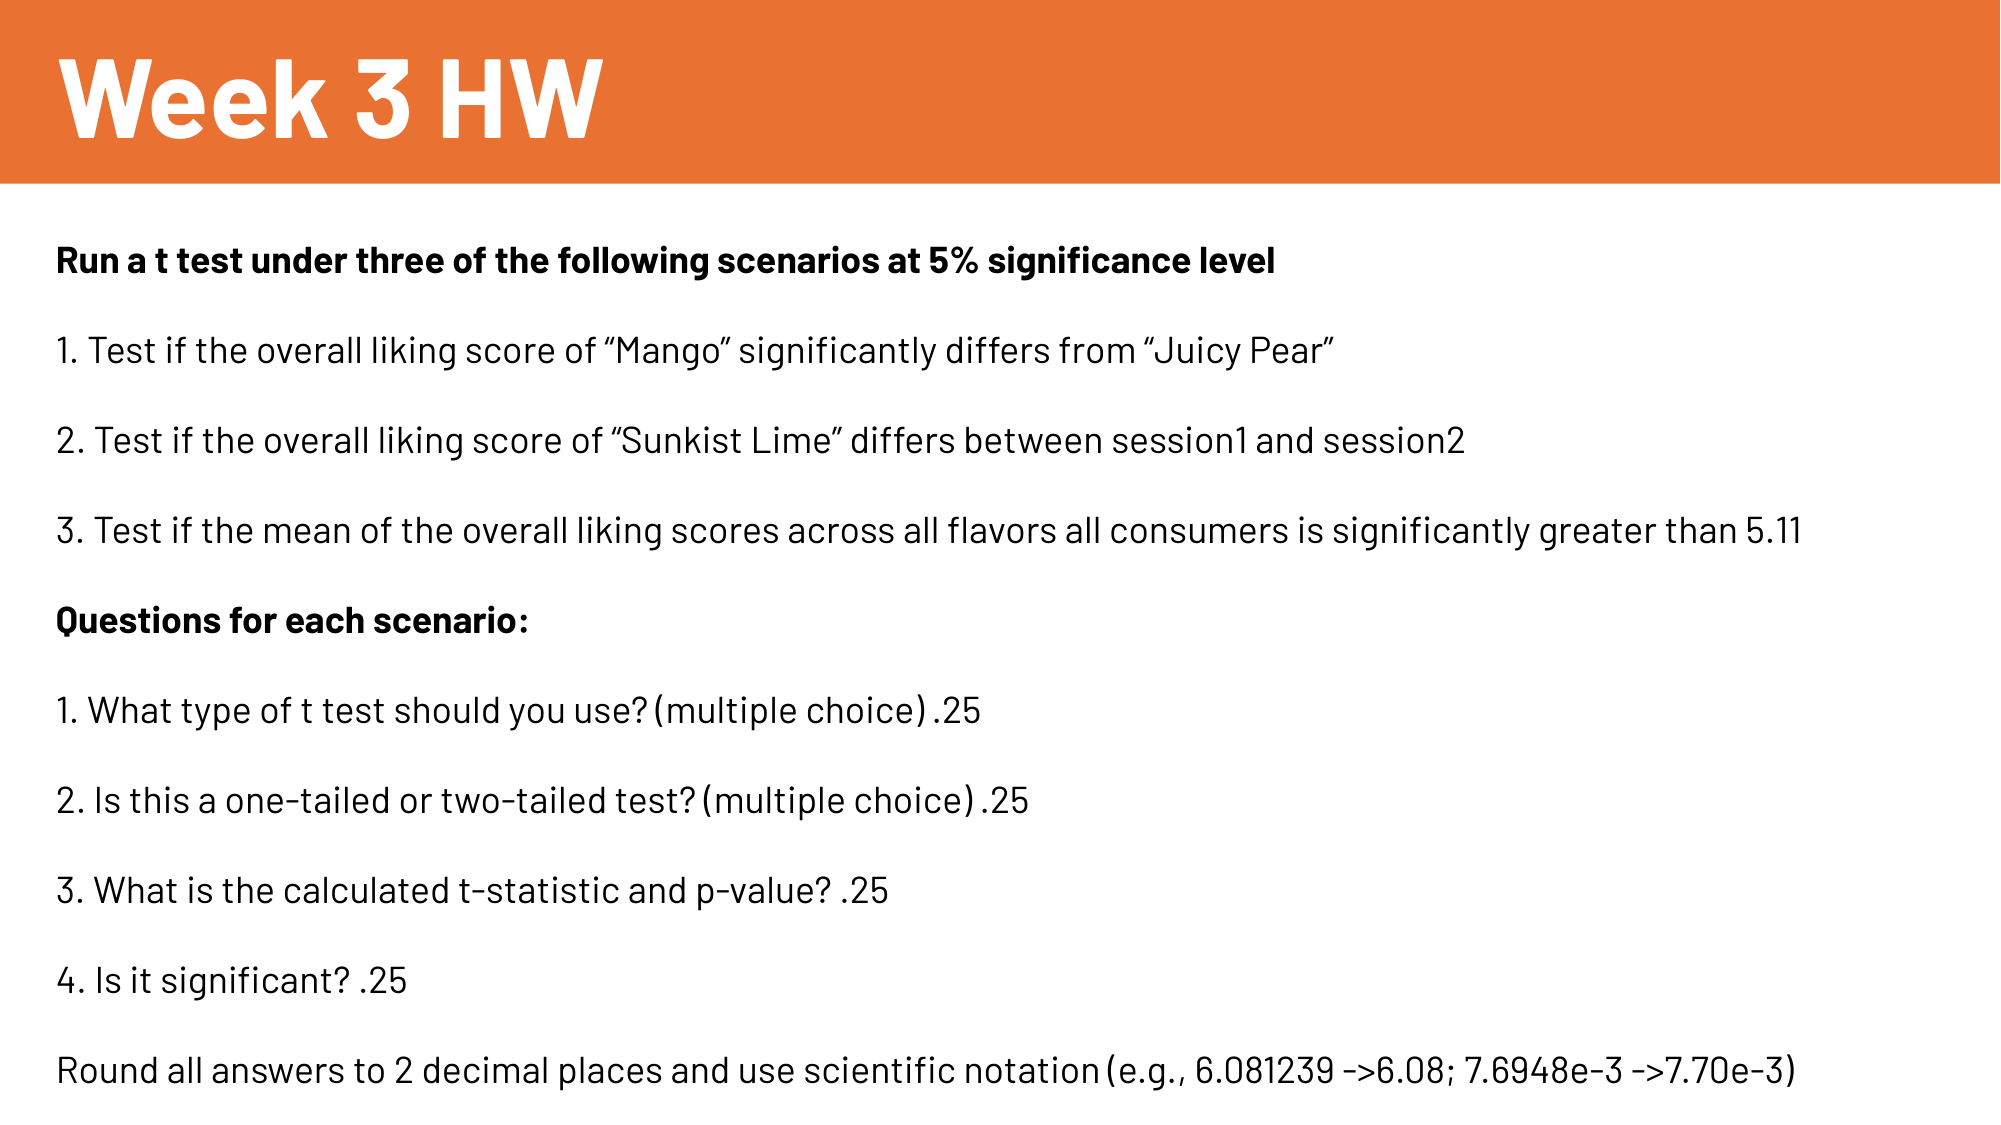

Week 3 HW
Run a t test under three of the following scenarios at 5% significance level
1. Test if the overall liking score of “Mango” significantly differs from “Juicy Pear”
2. Test if the overall liking score of “Sunkist Lime” differs between session1 and session2
3. Test if the mean of the overall liking scores across all flavors all consumers is significantly greater than 5.11
Questions for each scenario:
1. What type of t test should you use? (multiple choice) .25
2. Is this a one-tailed or two-tailed test? (multiple choice) .25
3. What is the calculated t-statistic and p-value? .25
4. Is it significant? .25
Round all answers to 2 decimal places and use scientific notation (e.g., 6.081239 ->6.08; 7.6948e-3 ->7.70e-3)